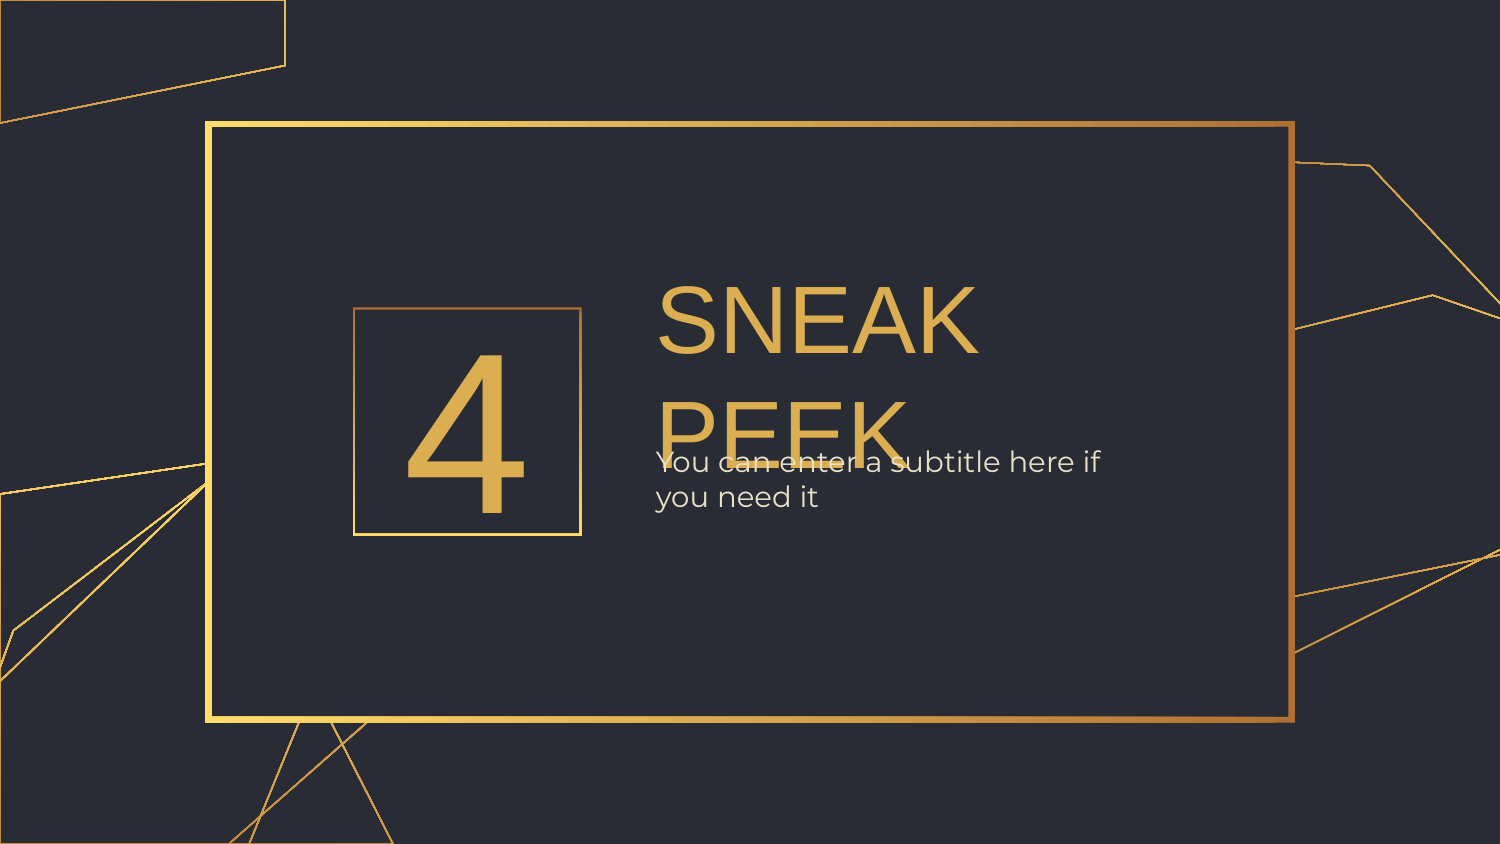

# SNEAK PEEK
4
You can enter a subtitle here if you need it